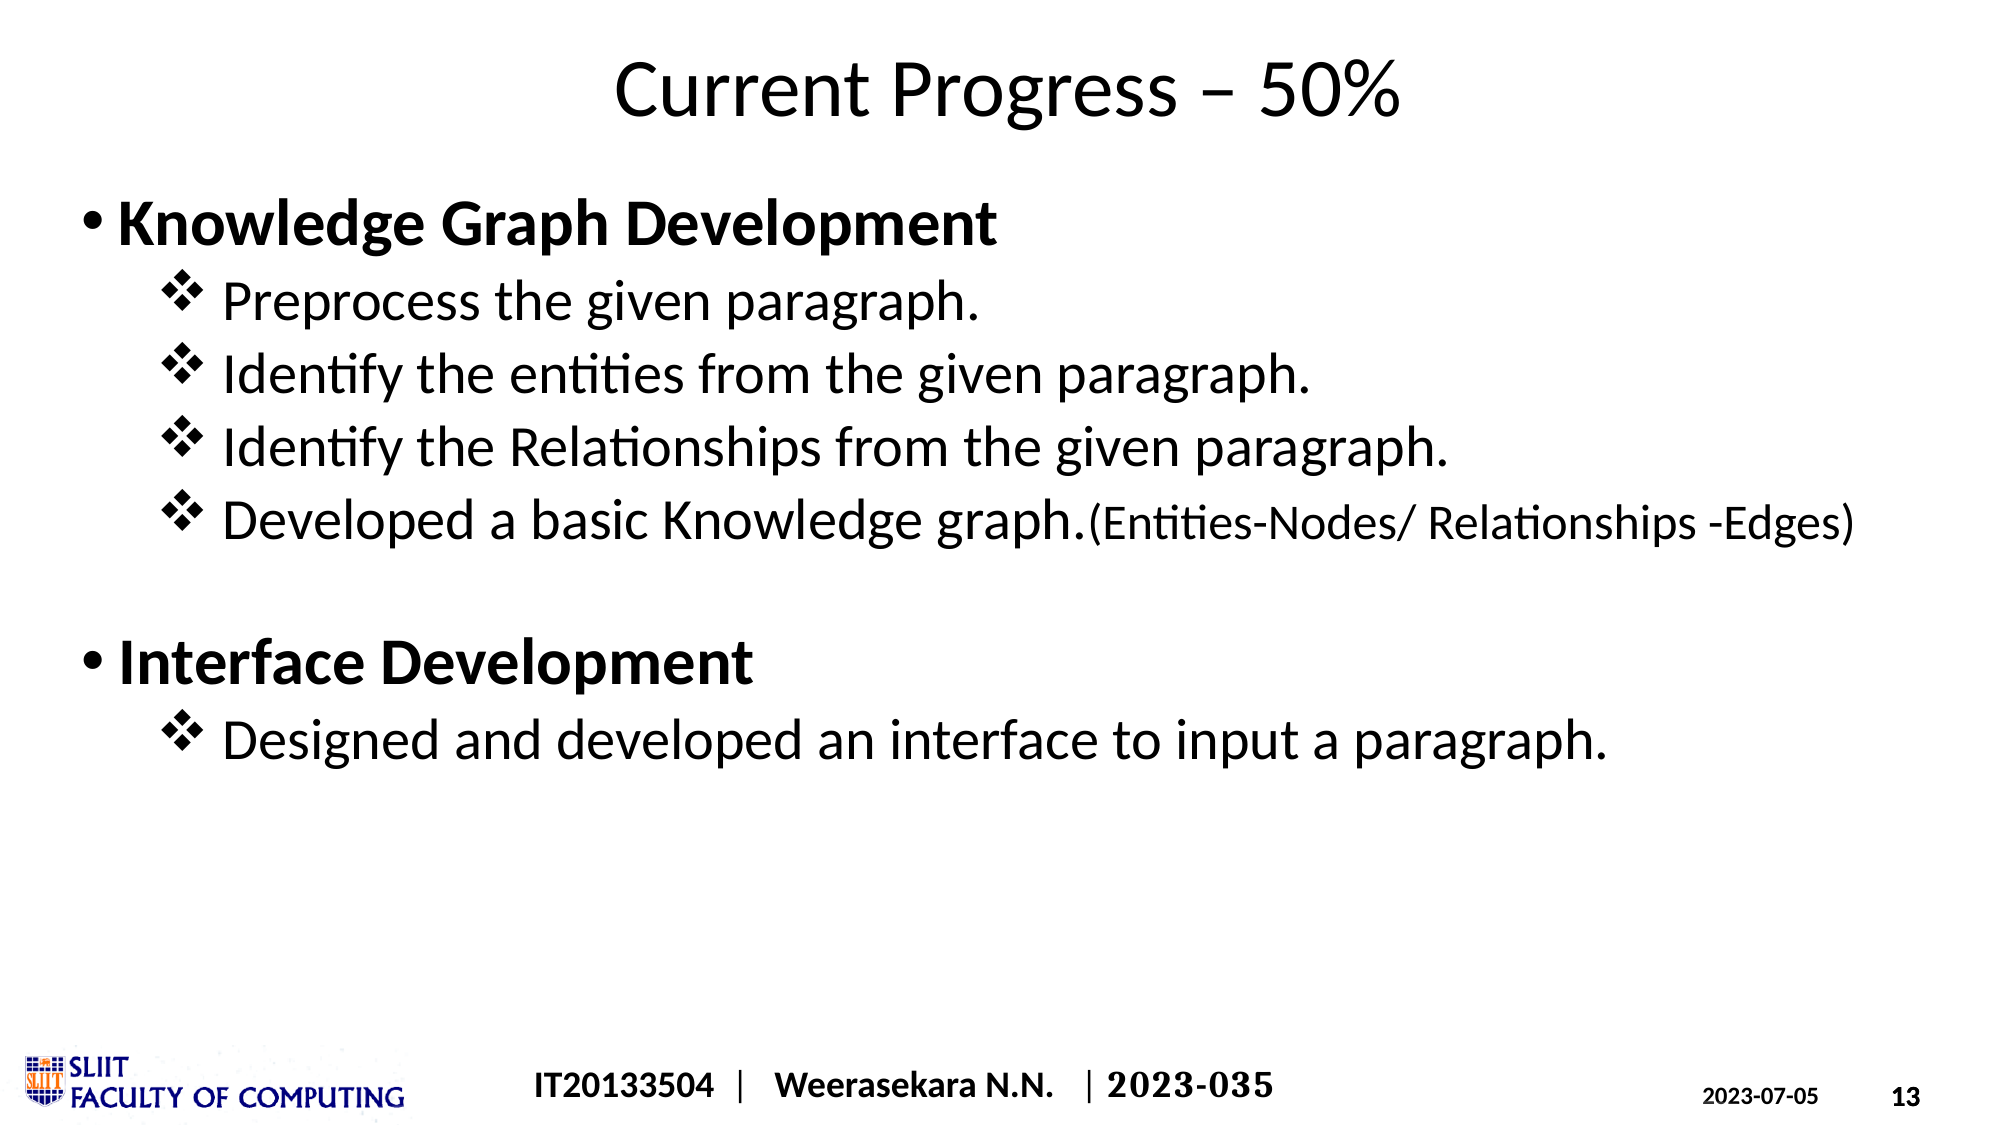

Current Progress – 50%
Knowledge Graph Development
 Preprocess the given paragraph.
 Identify the entities from the given paragraph.
 Identify the Relationships from the given paragraph.
 Developed a basic Knowledge graph.(Entities-Nodes/ Relationships -Edges)
Interface Development
 Designed and developed an interface to input a paragraph.
IT20133504  |   Weerasekara N.N.   | 2023-035